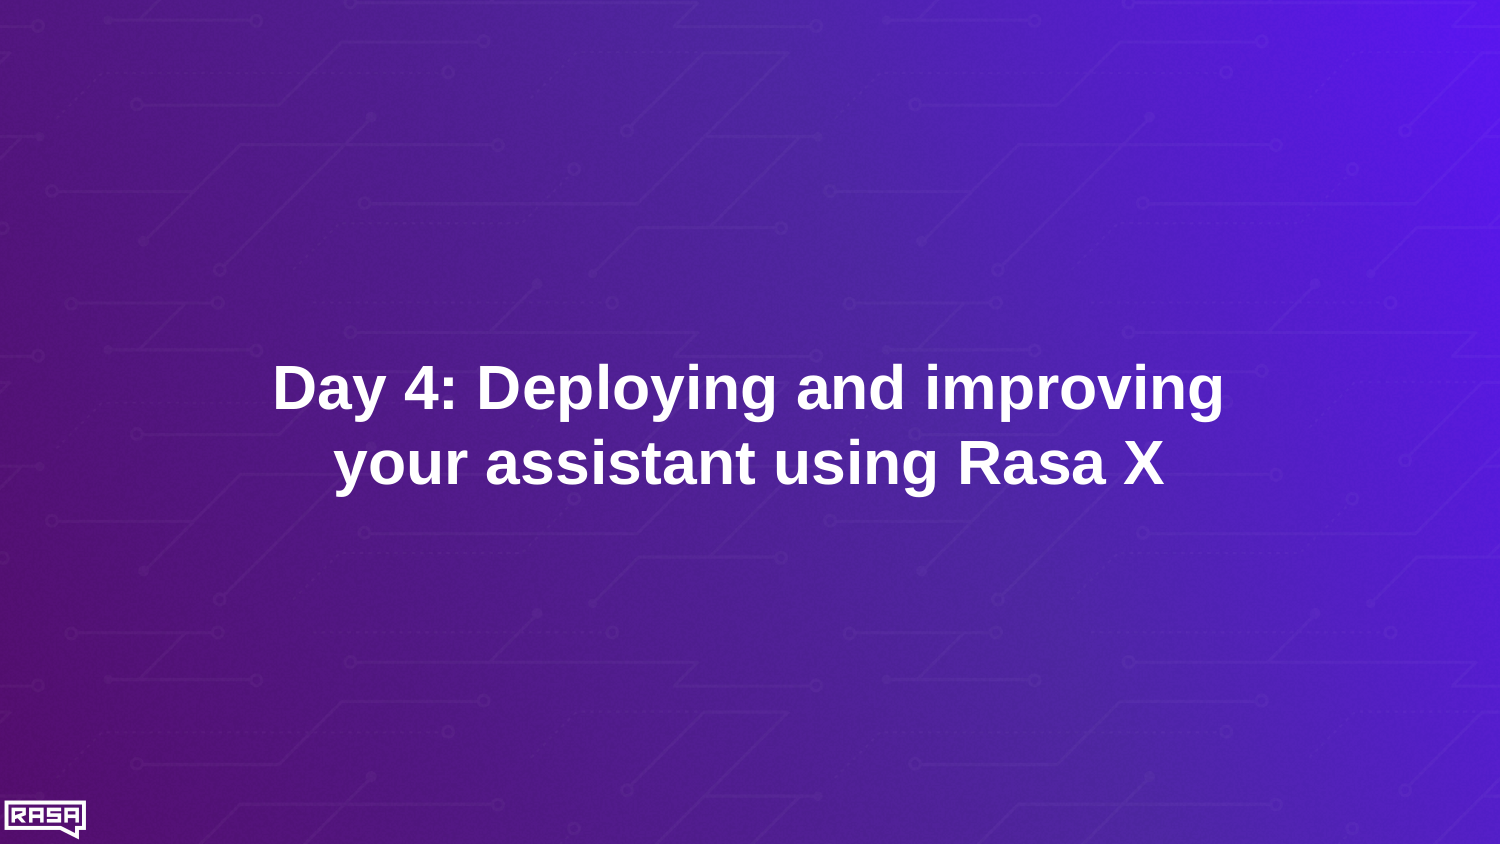

# Day 4: Deploying and improving your assistant using Rasa X